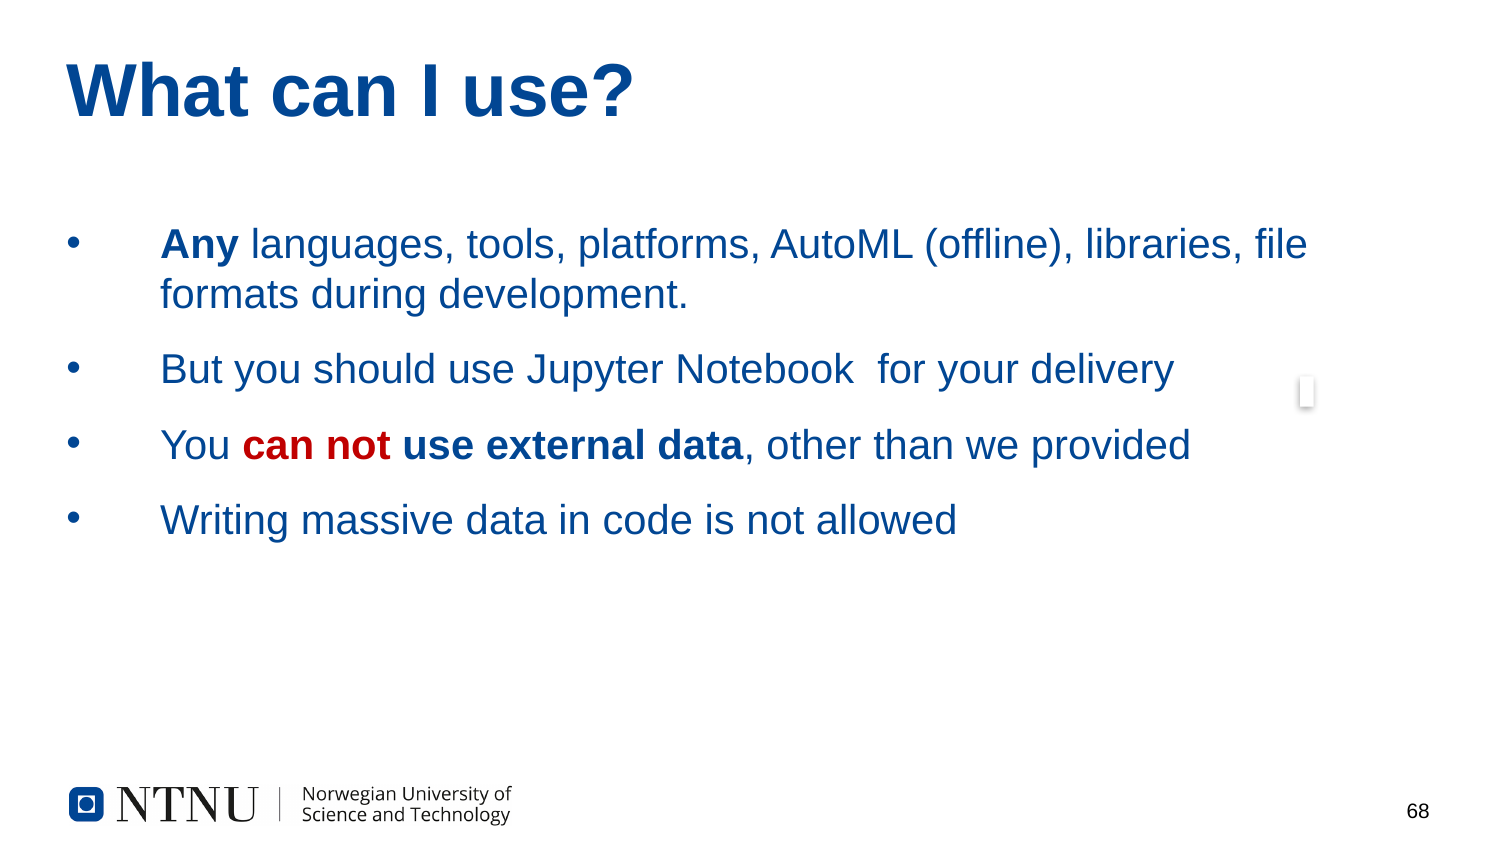

# What can I use?
Any languages, tools, platforms, AutoML (offline), libraries, file formats during development.
But you should use Jupyter Notebook  for your delivery
You can not use external data, other than we provided
Writing massive data in code is not allowed